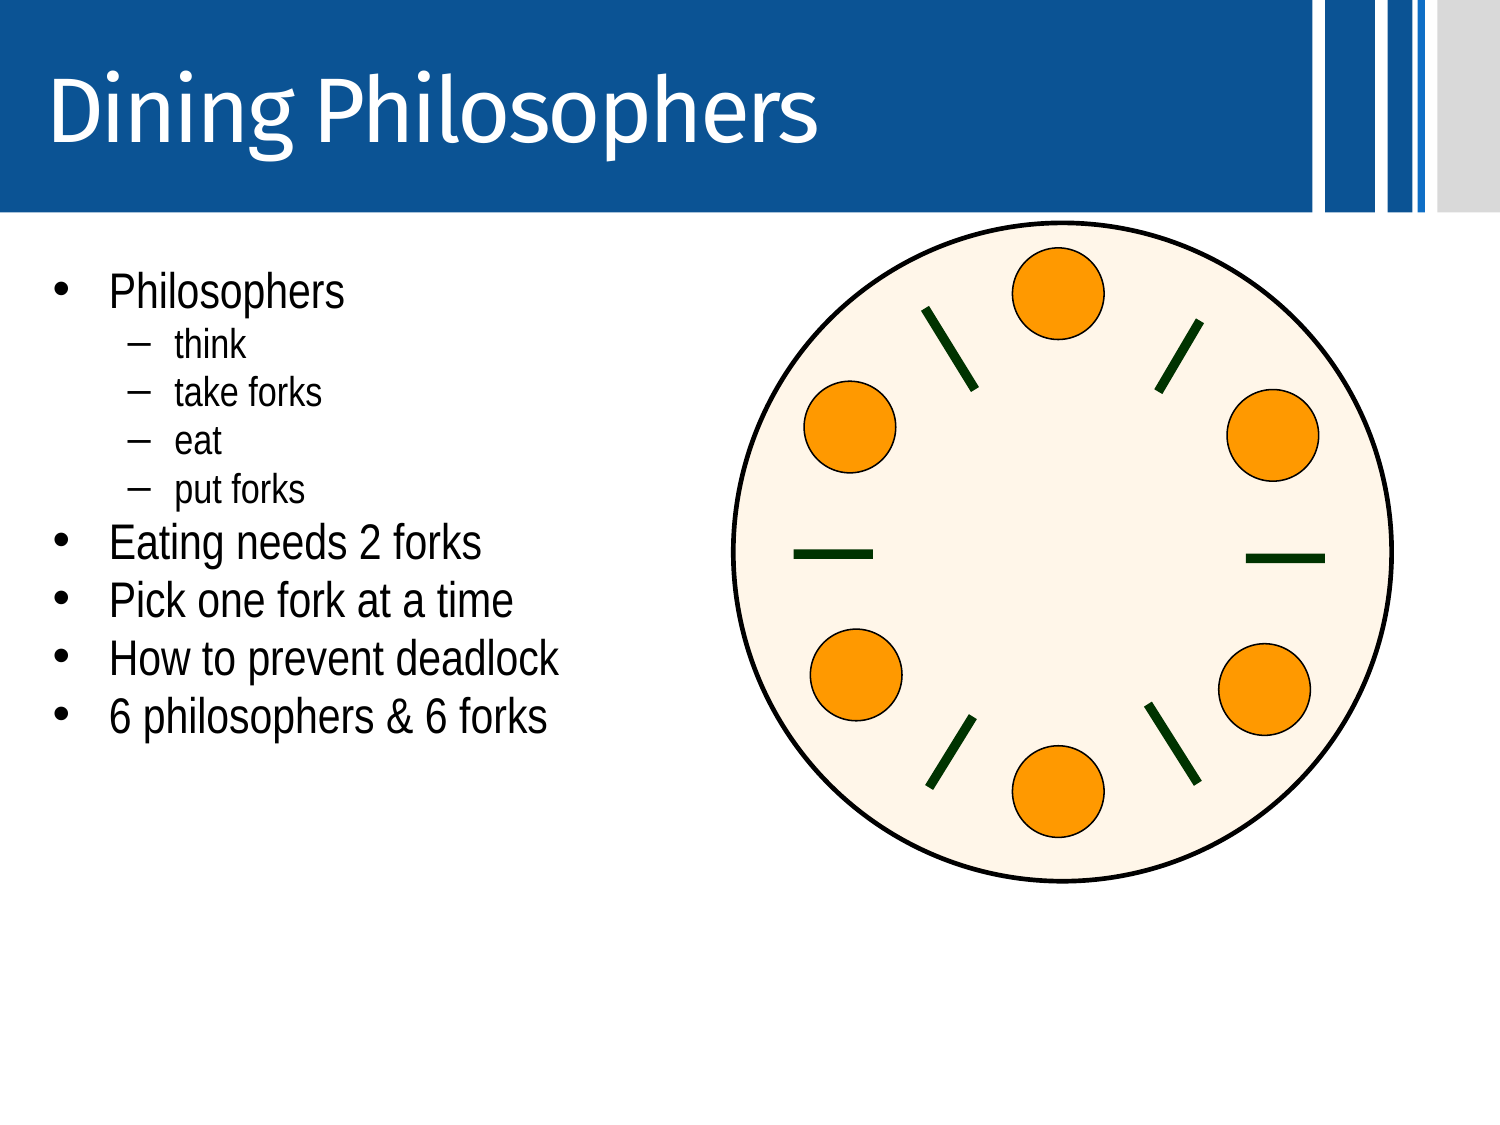

# Dining Philosophers

Philosophers
think
take forks
eat
put forks
Eating needs 2 forks
Pick one fork at a time
How to prevent deadlock
6 philosophers & 6 forks